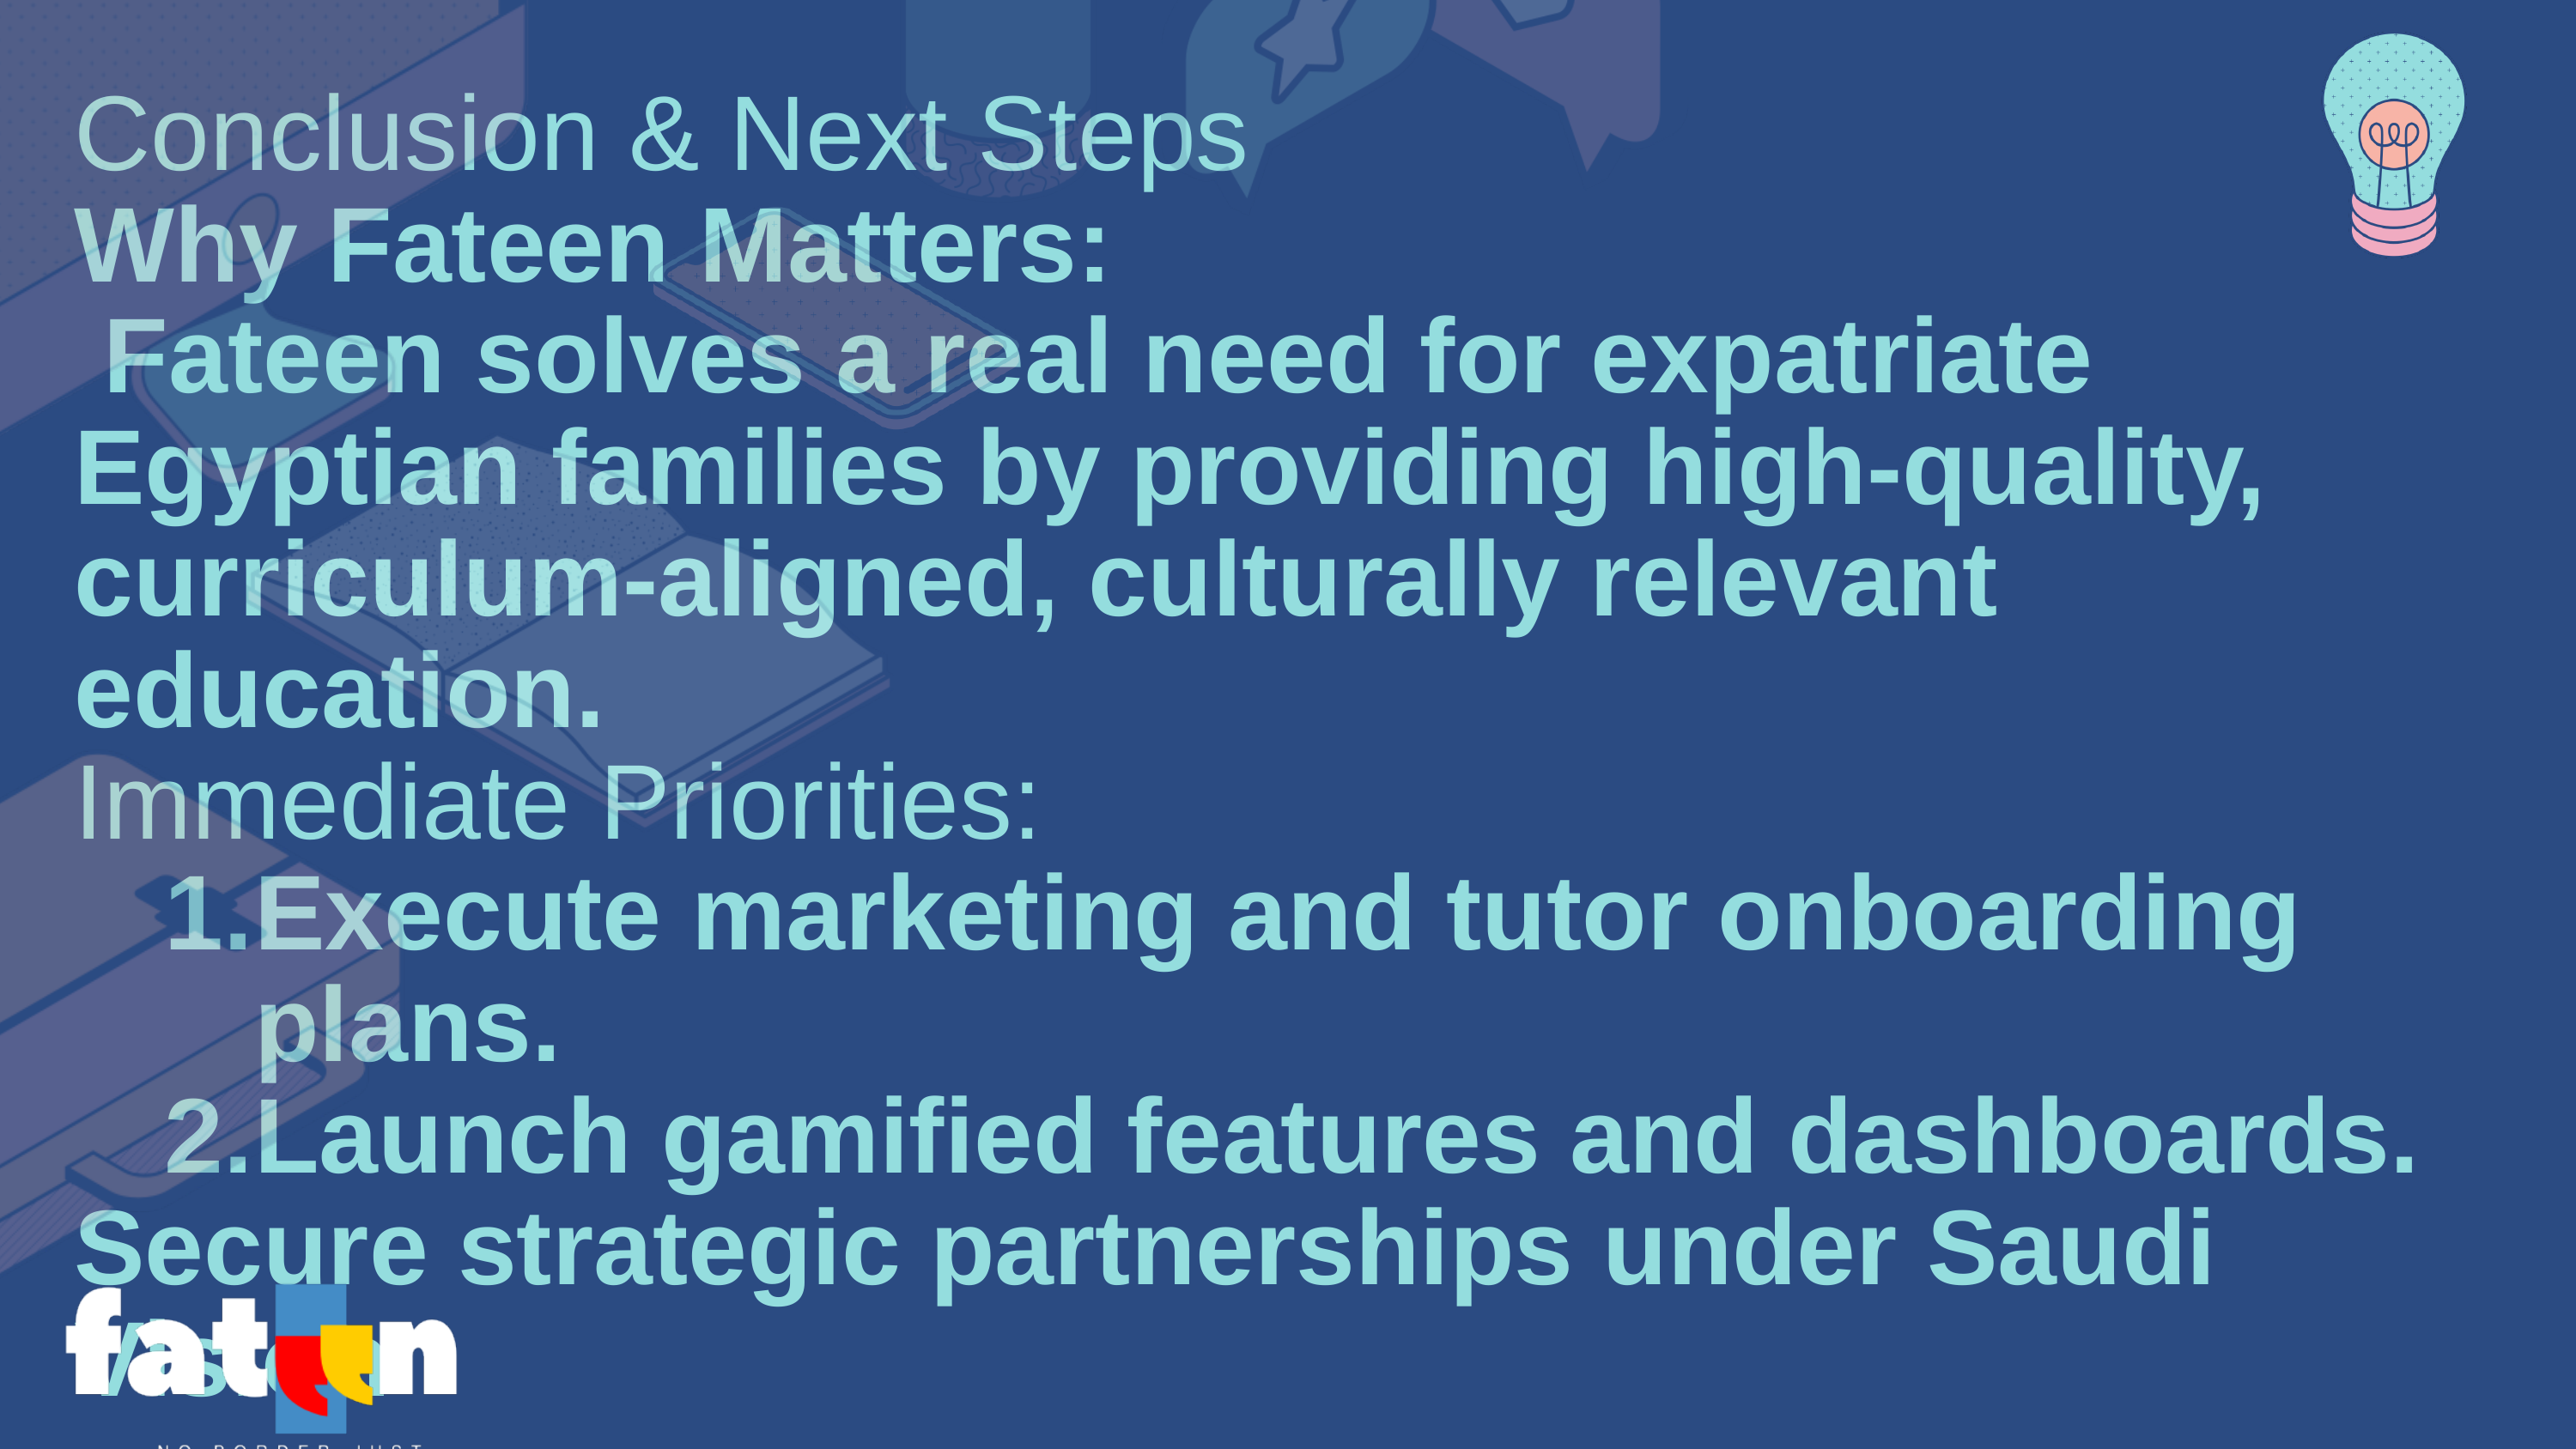

Conclusion & Next Steps
Why Fateen Matters:
 Fateen solves a real need for expatriate Egyptian families by providing high-quality, curriculum-aligned, culturally relevant education.
Immediate Priorities:
Execute marketing and tutor onboarding plans.
Launch gamified features and dashboards.
Secure strategic partnerships under Saudi Vision